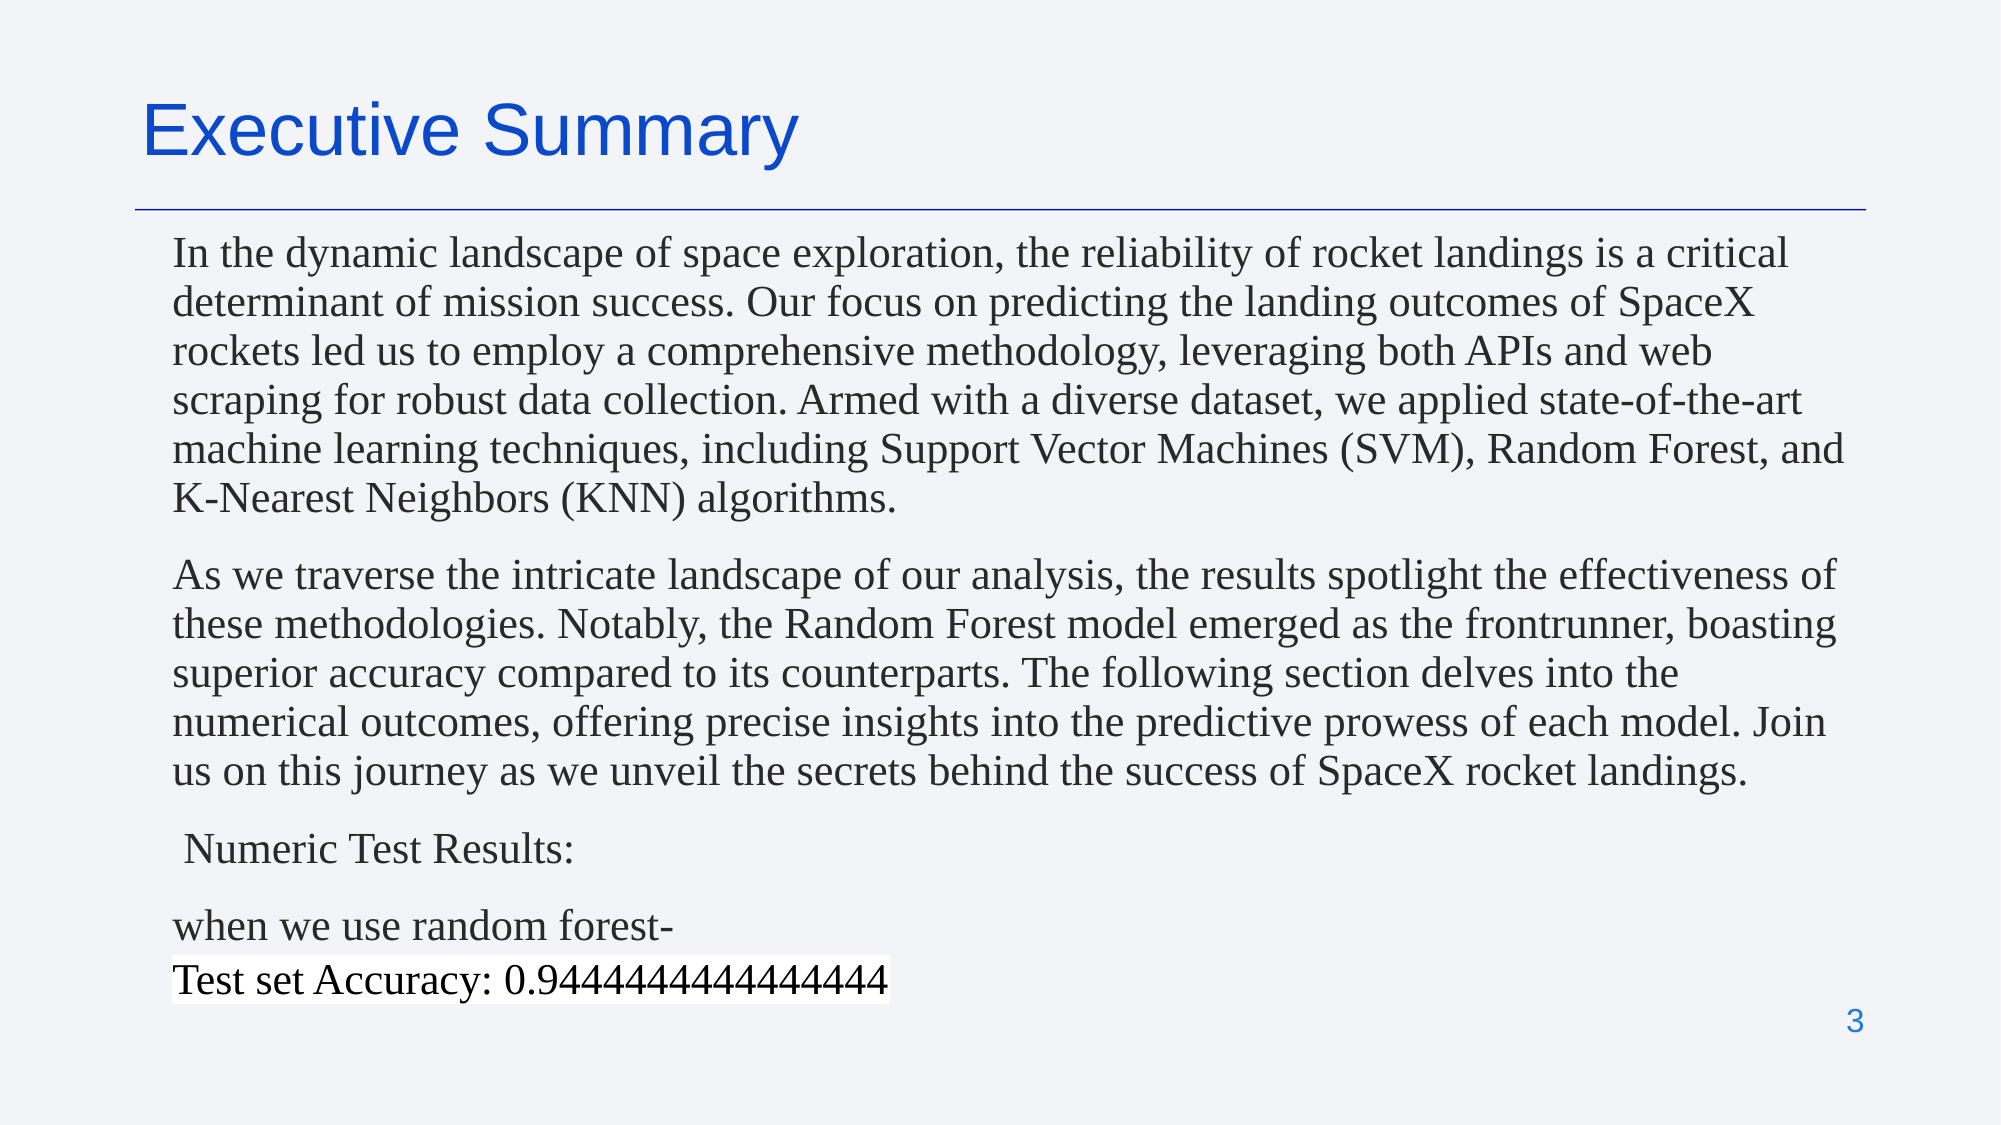

Executive Summary
In the dynamic landscape of space exploration, the reliability of rocket landings is a critical determinant of mission success. Our focus on predicting the landing outcomes of SpaceX rockets led us to employ a comprehensive methodology, leveraging both APIs and web scraping for robust data collection. Armed with a diverse dataset, we applied state-of-the-art machine learning techniques, including Support Vector Machines (SVM), Random Forest, and K-Nearest Neighbors (KNN) algorithms.
As we traverse the intricate landscape of our analysis, the results spotlight the effectiveness of these methodologies. Notably, the Random Forest model emerged as the frontrunner, boasting superior accuracy compared to its counterparts. The following section delves into the numerical outcomes, offering precise insights into the predictive prowess of each model. Join us on this journey as we unveil the secrets behind the success of SpaceX rocket landings.
 Numeric Test Results:
when we use random forest-
Test set Accuracy: 0.9444444444444444

3